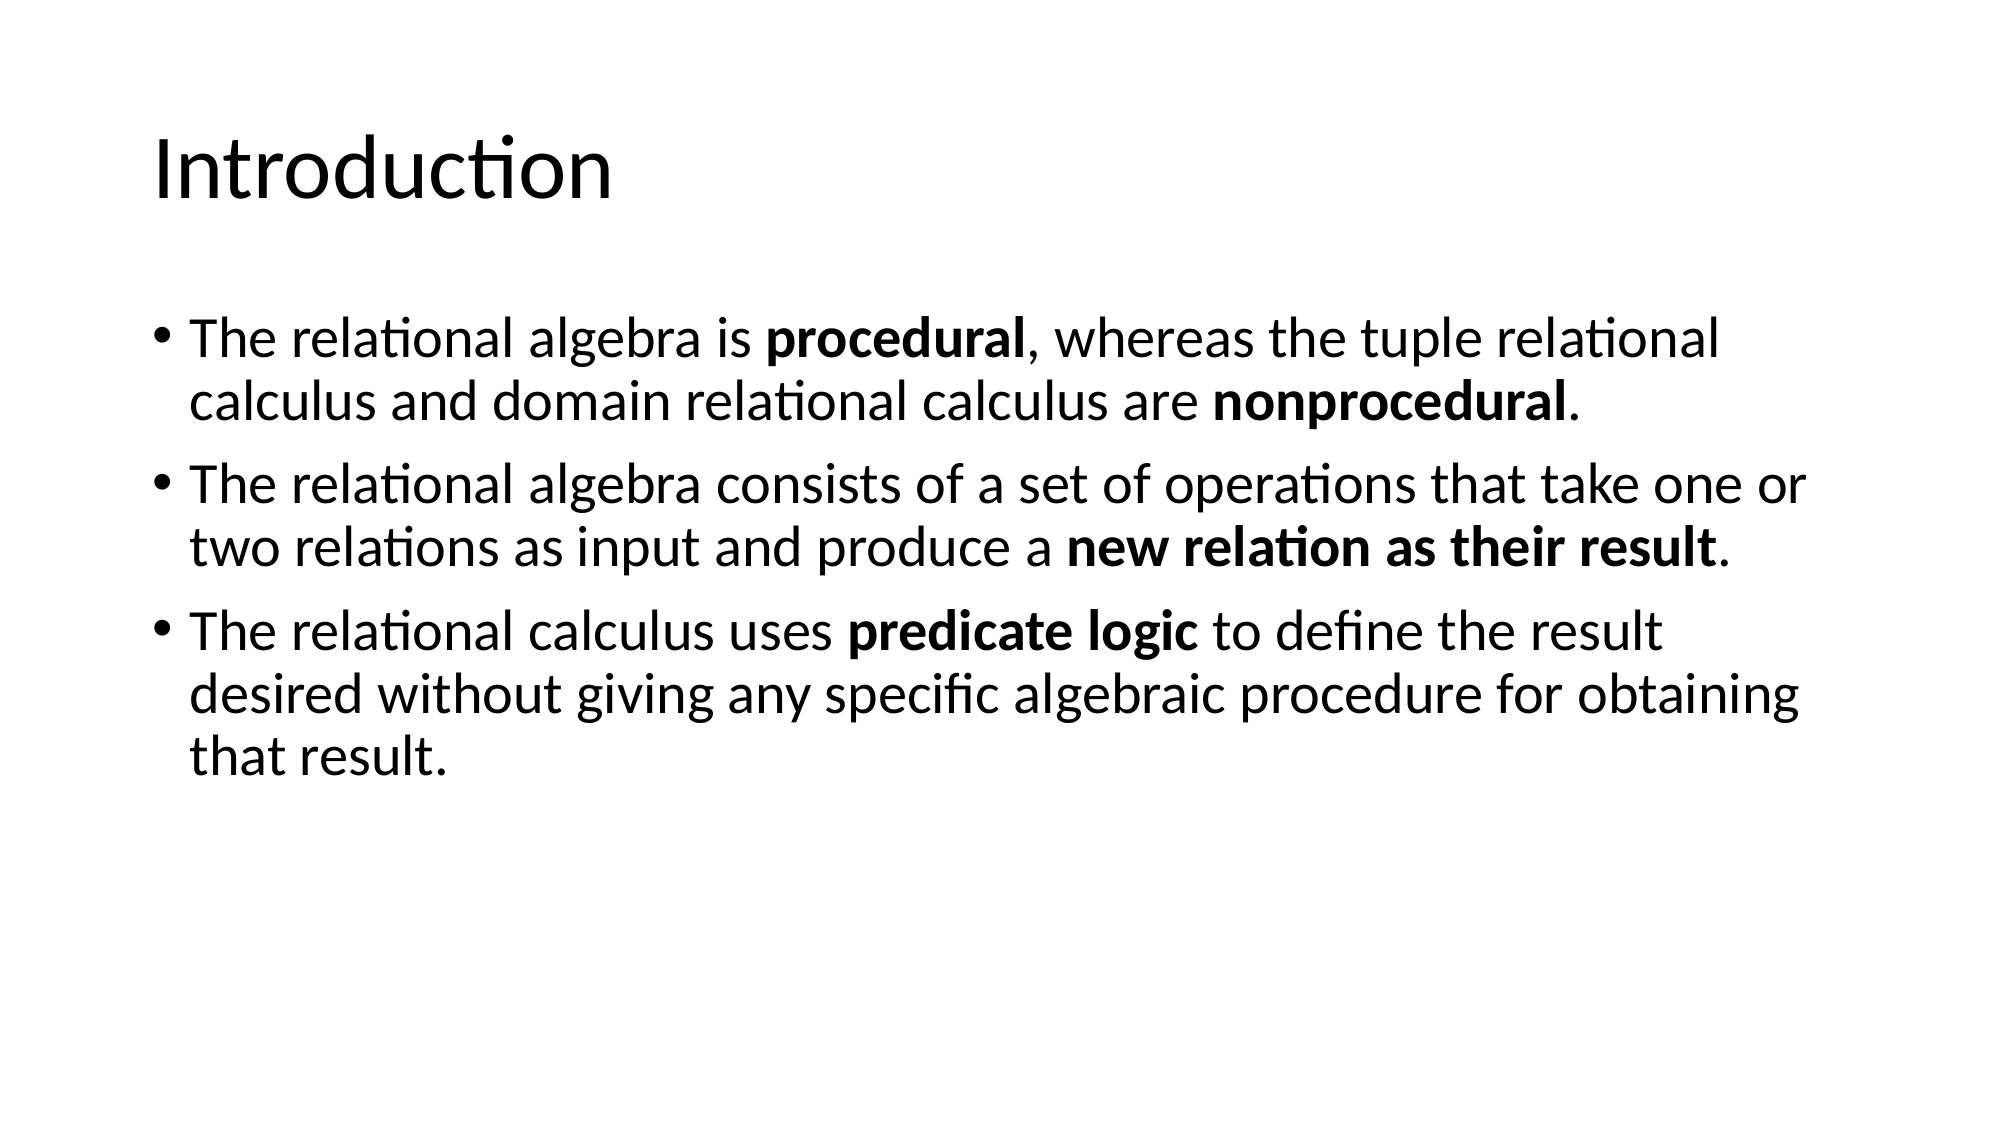

# Introduction
The relational algebra is procedural, whereas the tuple relational calculus and domain relational calculus are nonprocedural.
The relational algebra consists of a set of operations that take one or two relations as input and produce a new relation as their result.
The relational calculus uses predicate logic to define the result desired without giving any specific algebraic procedure for obtaining that result.